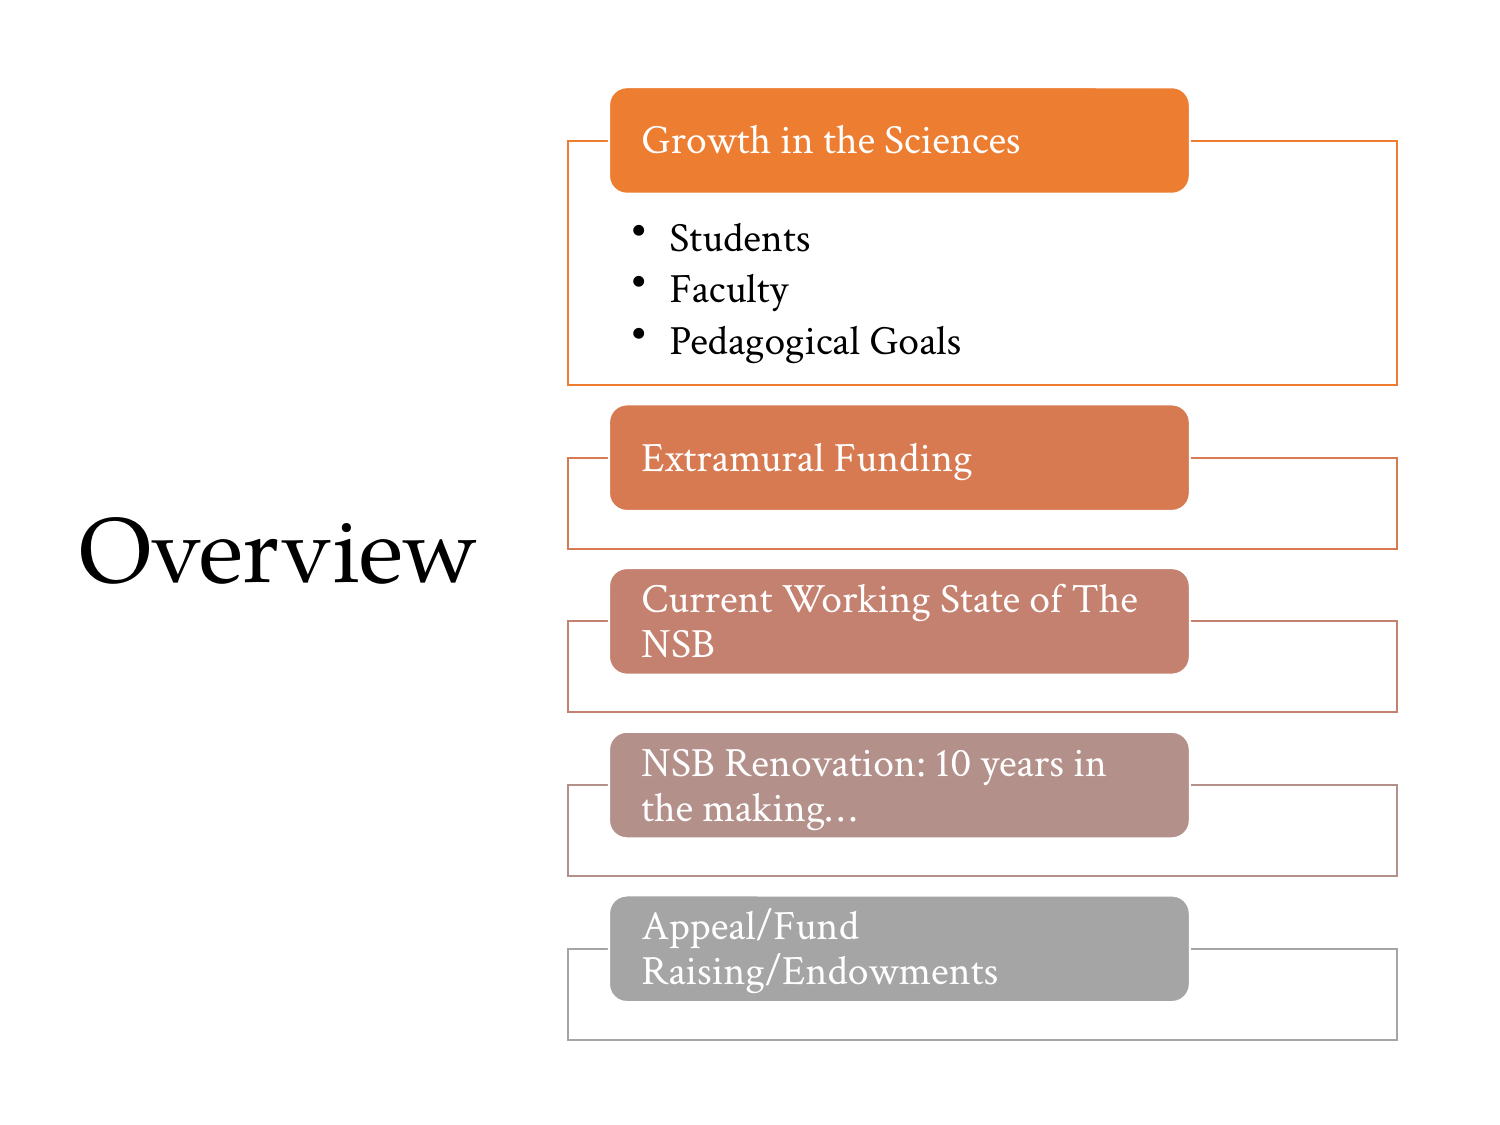

Students
Faculty
Pedagogical Goals
Growth in the Sciences
Extramural Funding
Current Working State of The NSB
NSB Renovation: 10 years in the making…
Appeal/Fund Raising/Endowments
# Overview